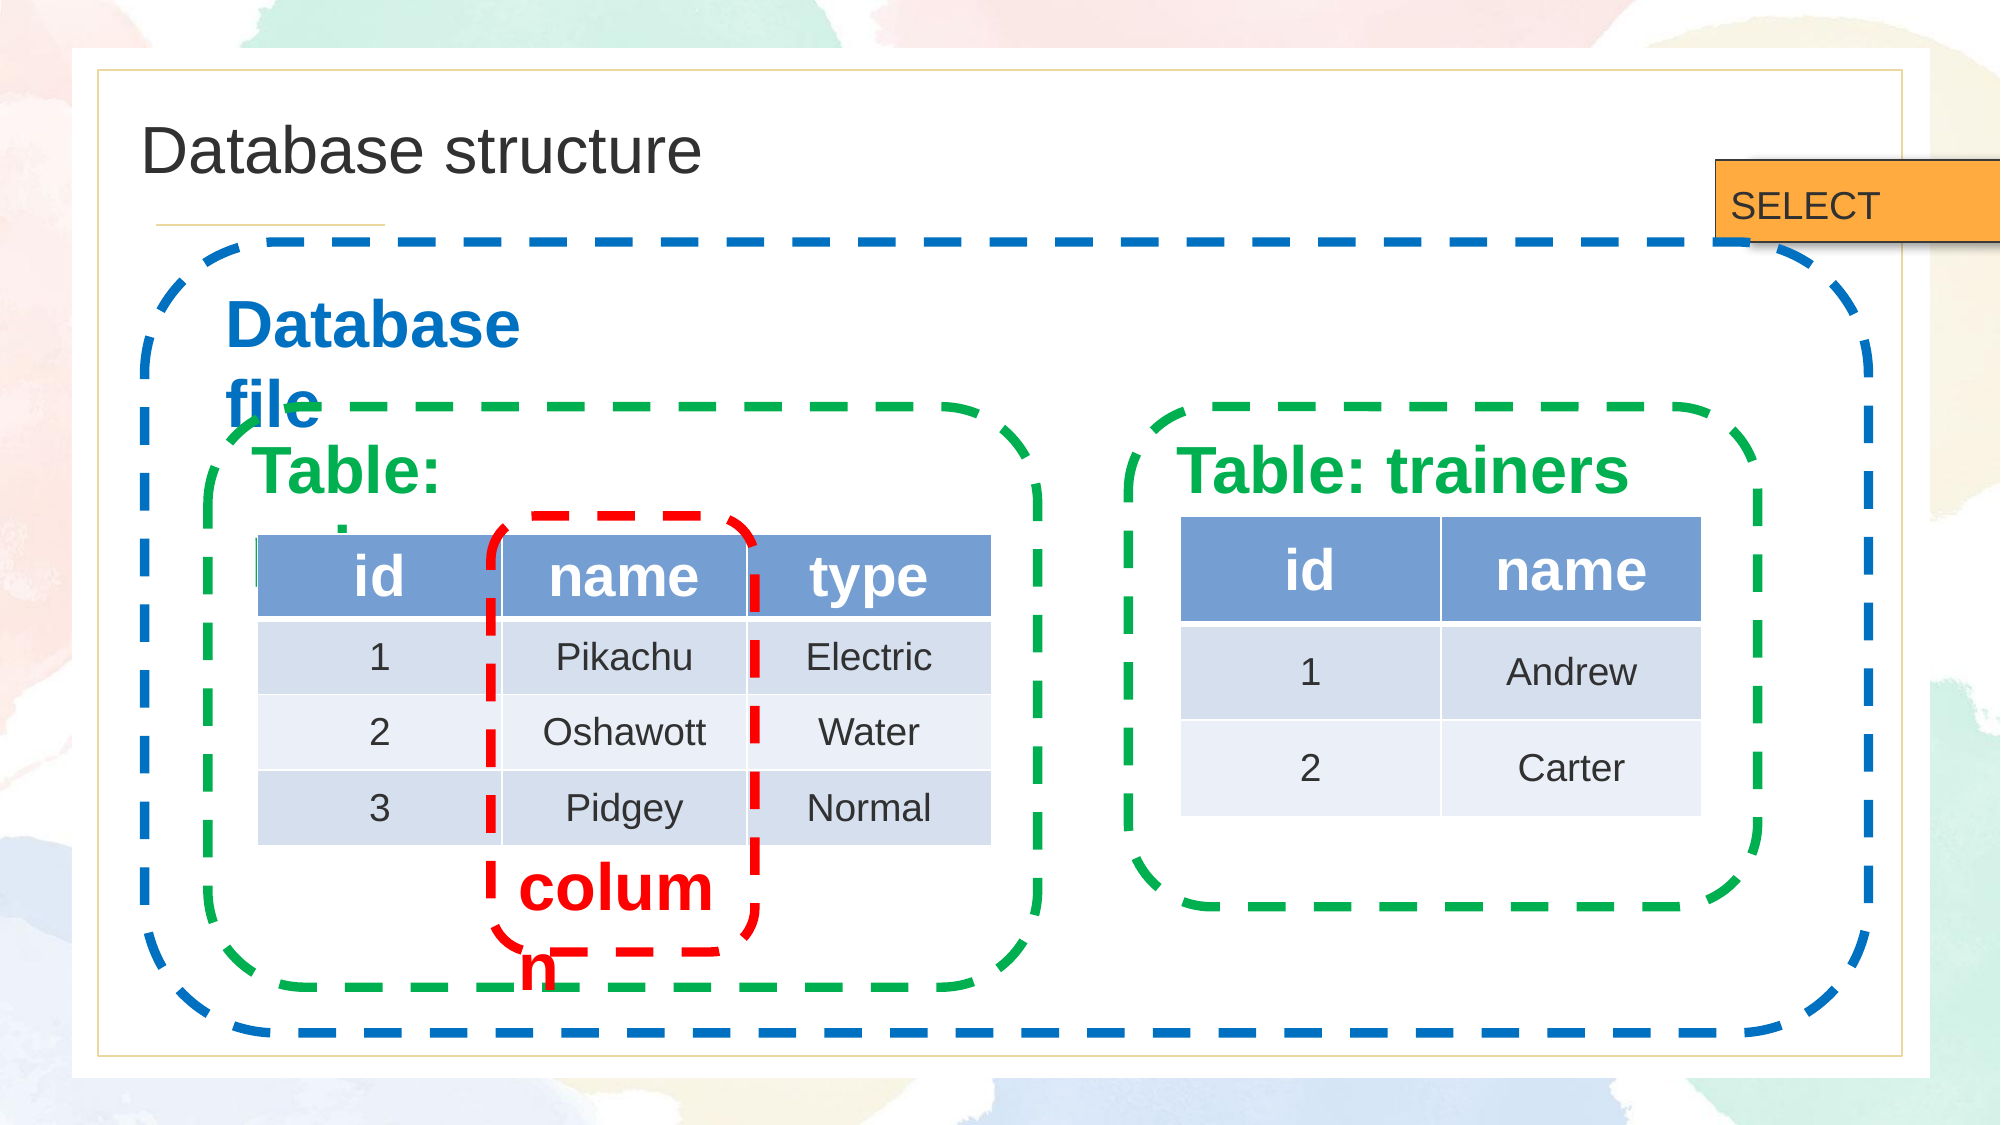

# Database structure
SELECT

Database file

Table: pokemon
Table: trainers
| id | name |
| --- | --- |
| 1 | Andrew |
| 2 | Carter |

| id | name | type |
| --- | --- | --- |
| 1 | Pikachu | Electric |
| 2 | Oshawott | Water |
| 3 | Pidgey | Normal |
column